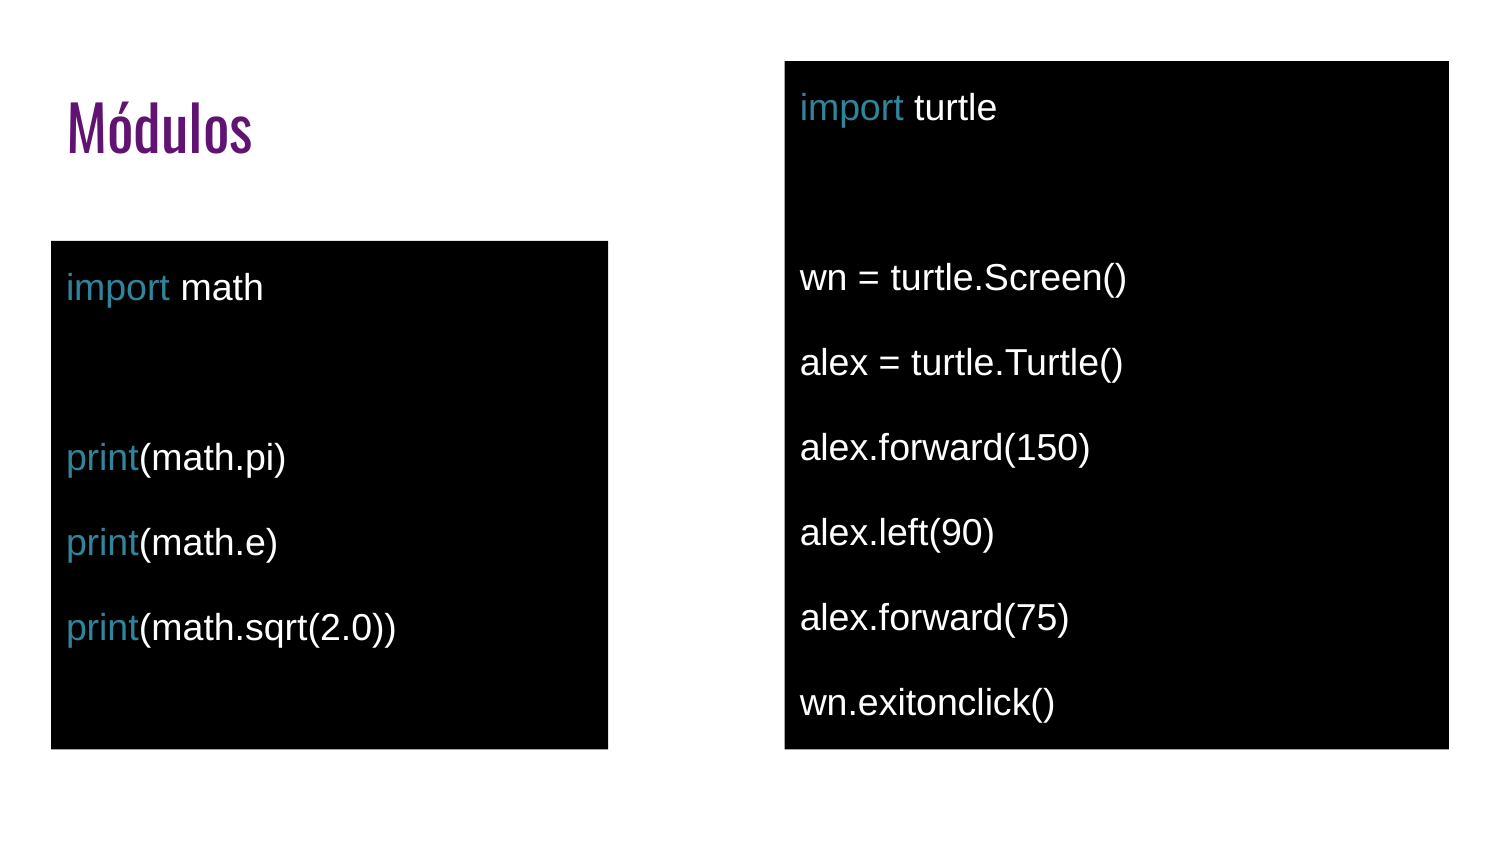

# Módulos
import turtle

wn = turtle.Screen()
alex = turtle.Turtle()
alex.forward(150)
alex.left(90)
alex.forward(75)
wn.exitonclick()
import math

print(math.pi)
print(math.e)
print(math.sqrt(2.0))